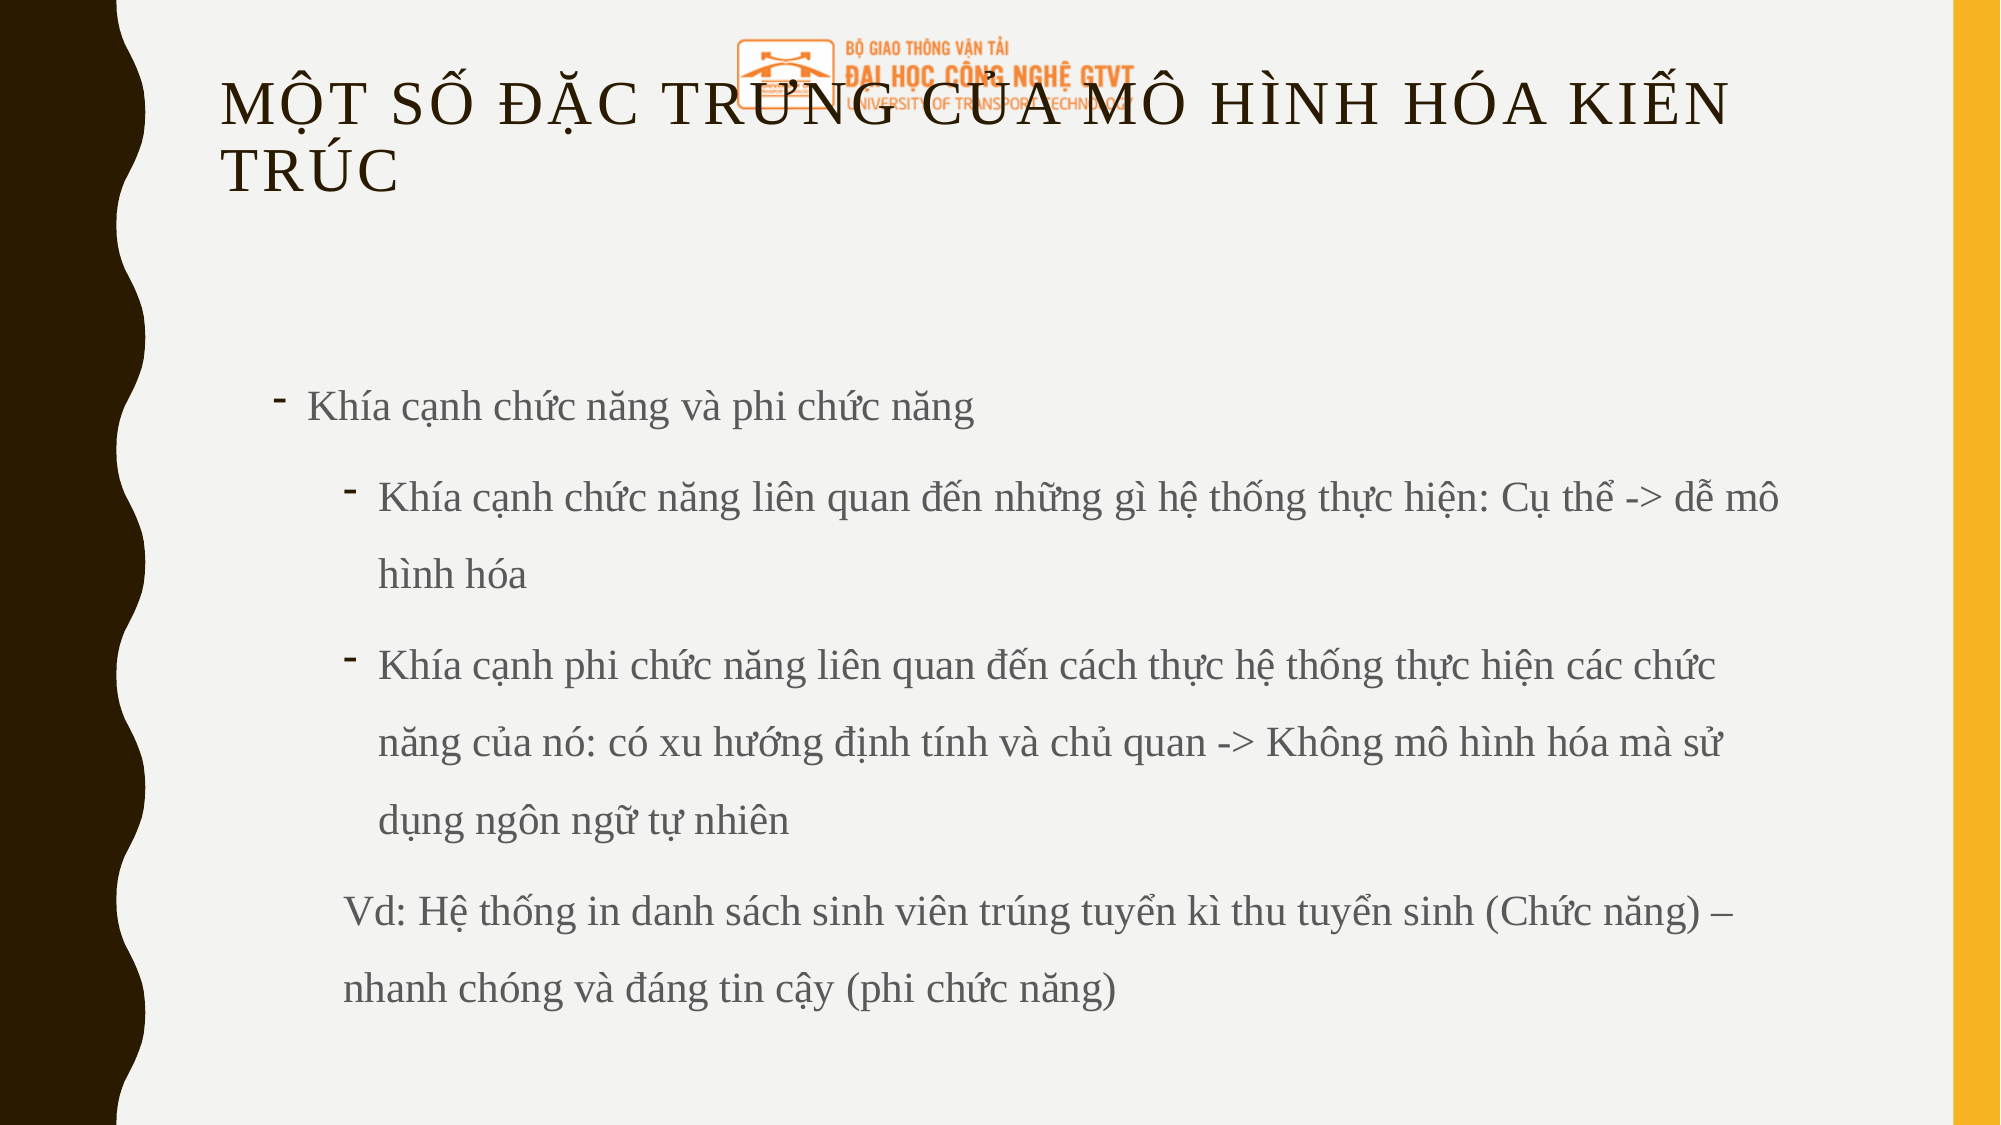

# Một số đặc trưng của mô hình hóa kiến trúc
Khía cạnh chức năng và phi chức năng
Khía cạnh chức năng liên quan đến những gì hệ thống thực hiện: Cụ thể -> dễ mô hình hóa
Khía cạnh phi chức năng liên quan đến cách thực hệ thống thực hiện các chức năng của nó: có xu hướng định tính và chủ quan -> Không mô hình hóa mà sử dụng ngôn ngữ tự nhiên
Vd: Hệ thống in danh sách sinh viên trúng tuyển kì thu tuyển sinh (Chức năng) – nhanh chóng và đáng tin cậy (phi chức năng)